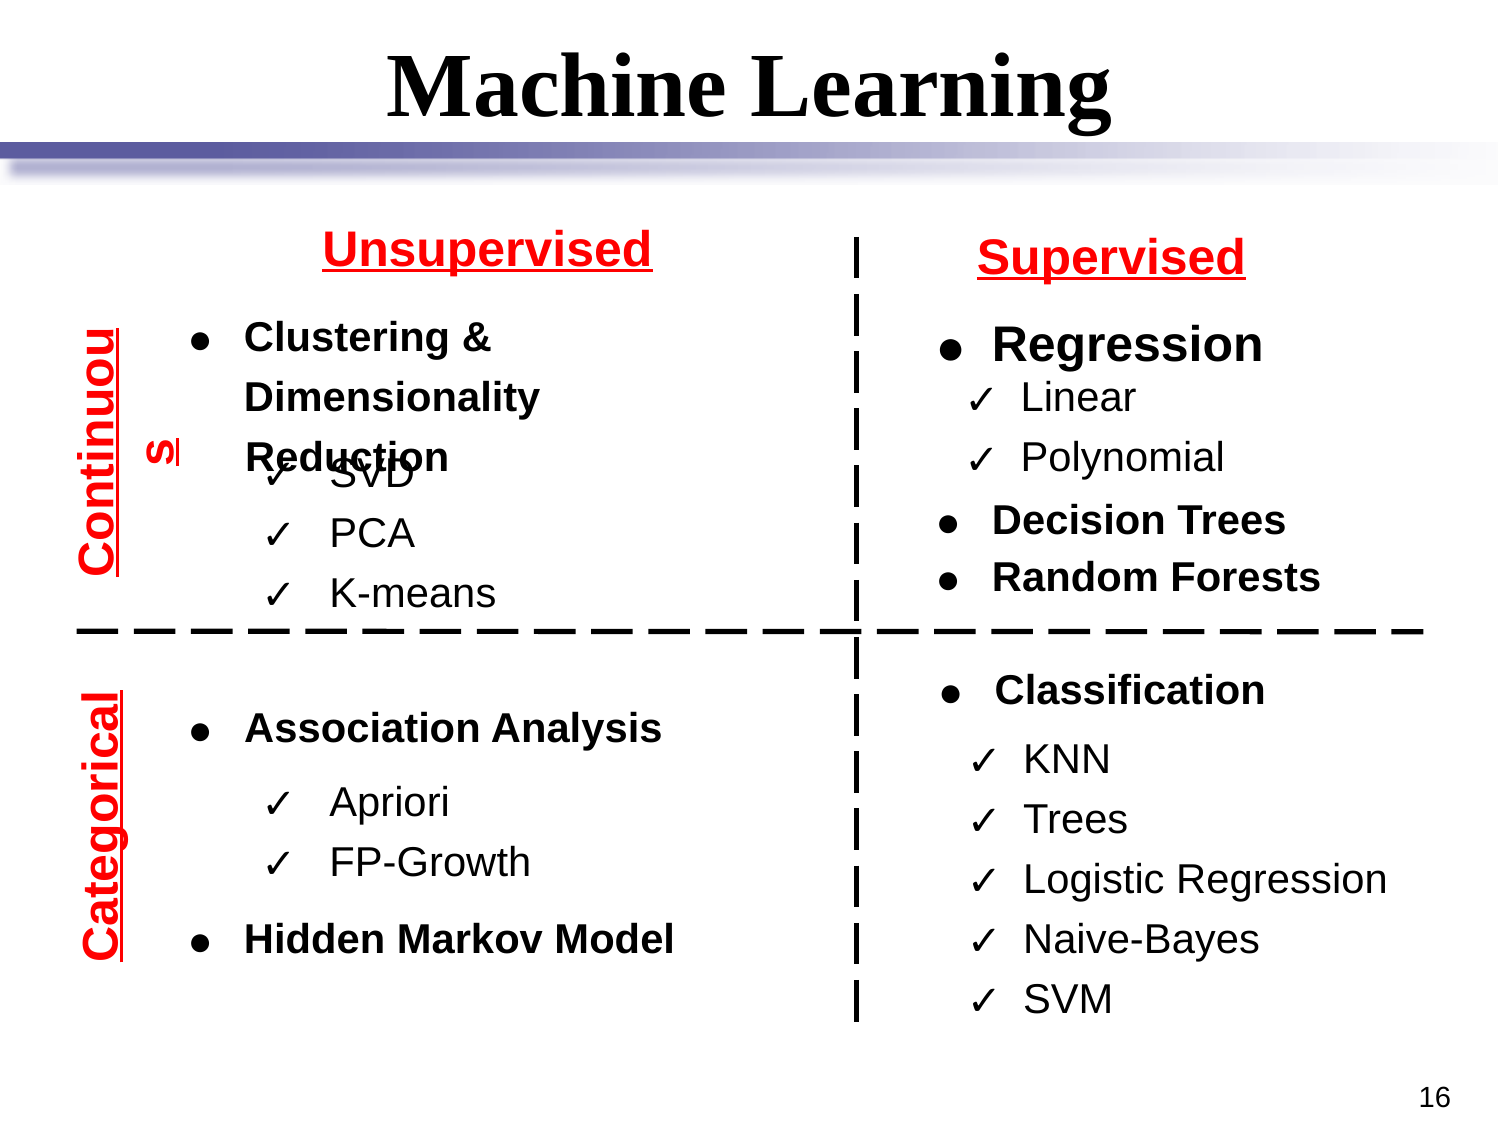

# Machine Learning
Unsupervised
Supervised
Regression
Clustering & Dimensionality
     Reduction
Linear
Polynomial
Continuous
 SVD
 PCA
 K-means
Decision Trees
Random Forests
Classification
Association Analysis
KNN
Trees
Logistic Regression
Naive-Bayes
SVM
 Apriori
 FP-Growth
Categorical
Hidden Markov Model
16